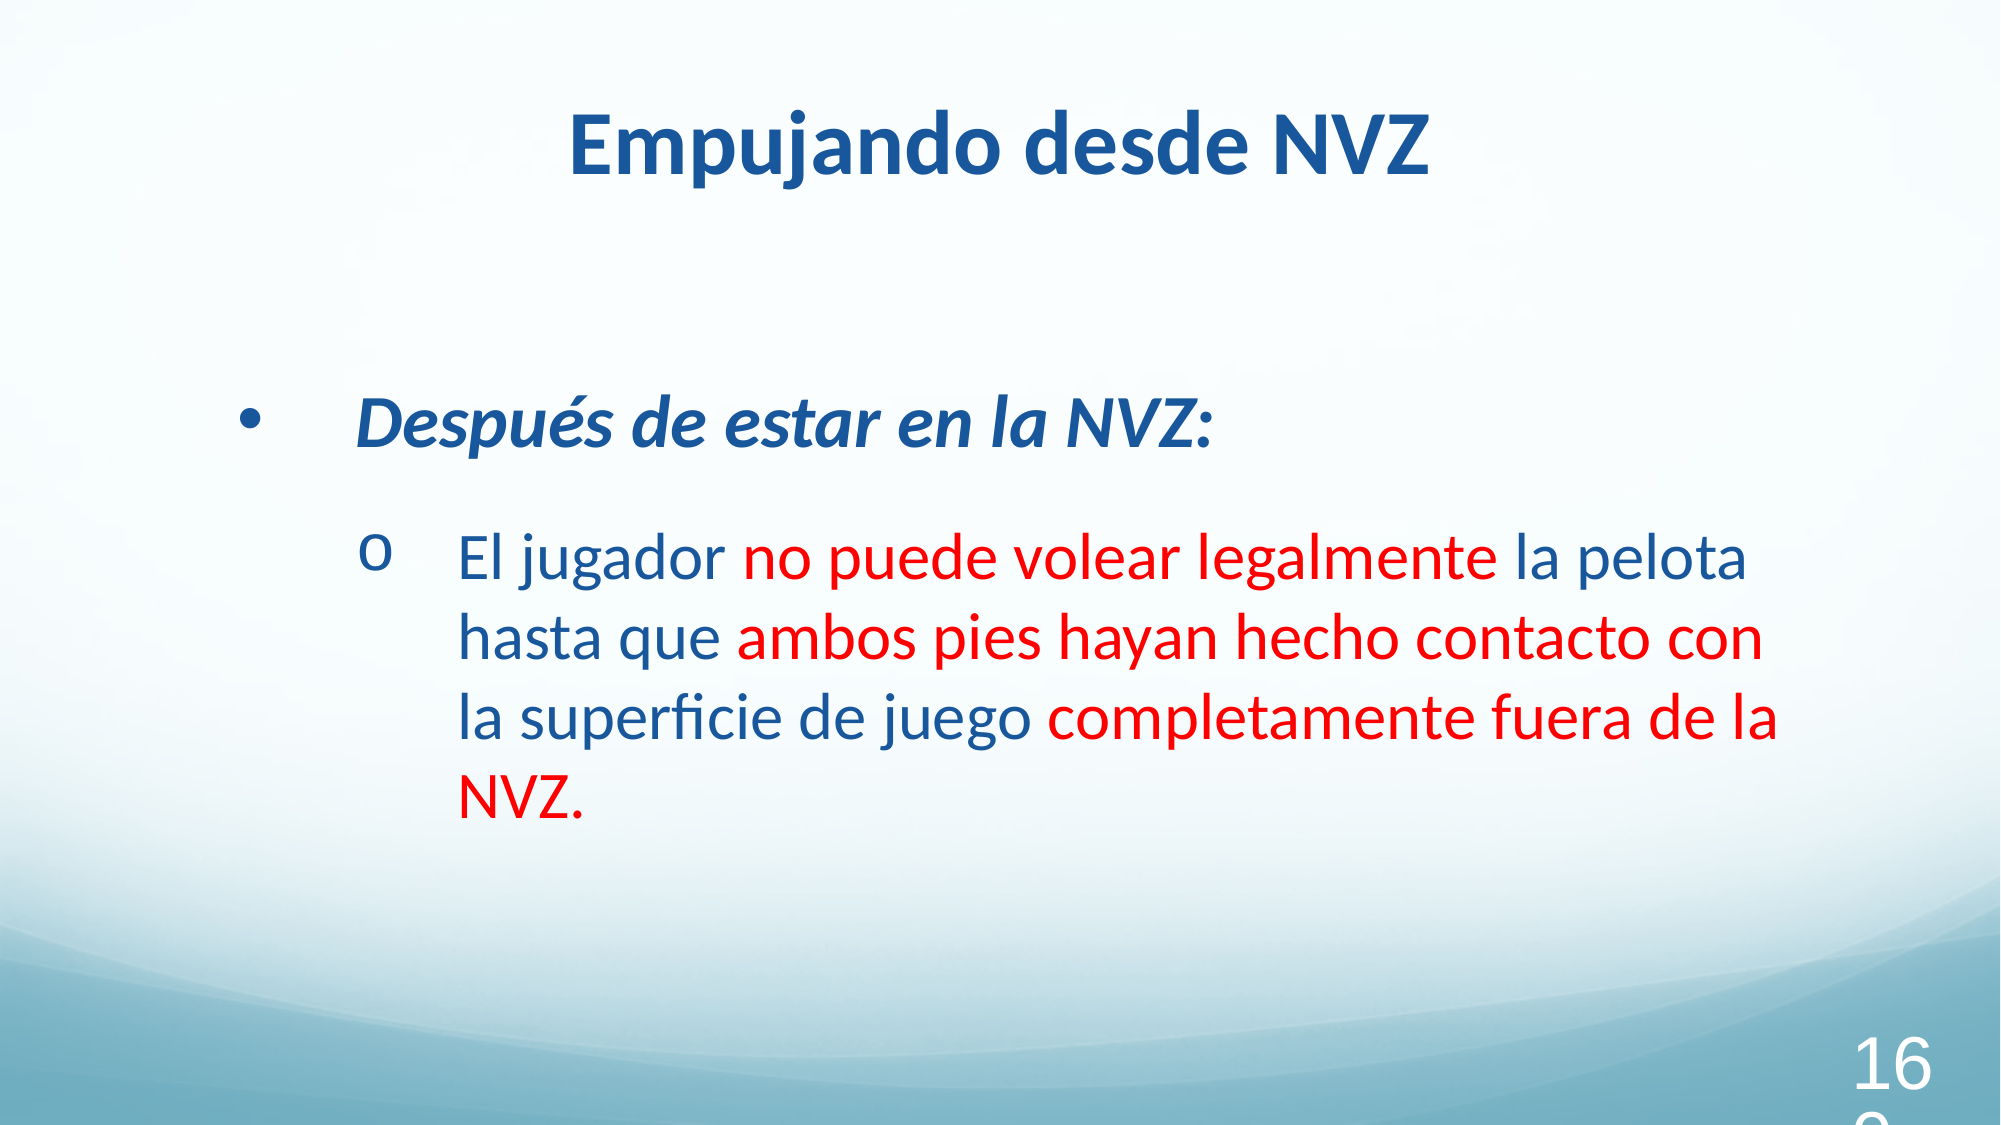

Empujando desde NVZ

Después de estar en la NVZ:

El jugador no puede volear legalmente la pelota hasta que ambos pies hayan hecho contacto con la superficie de juego completamente fuera de la NVZ.
160